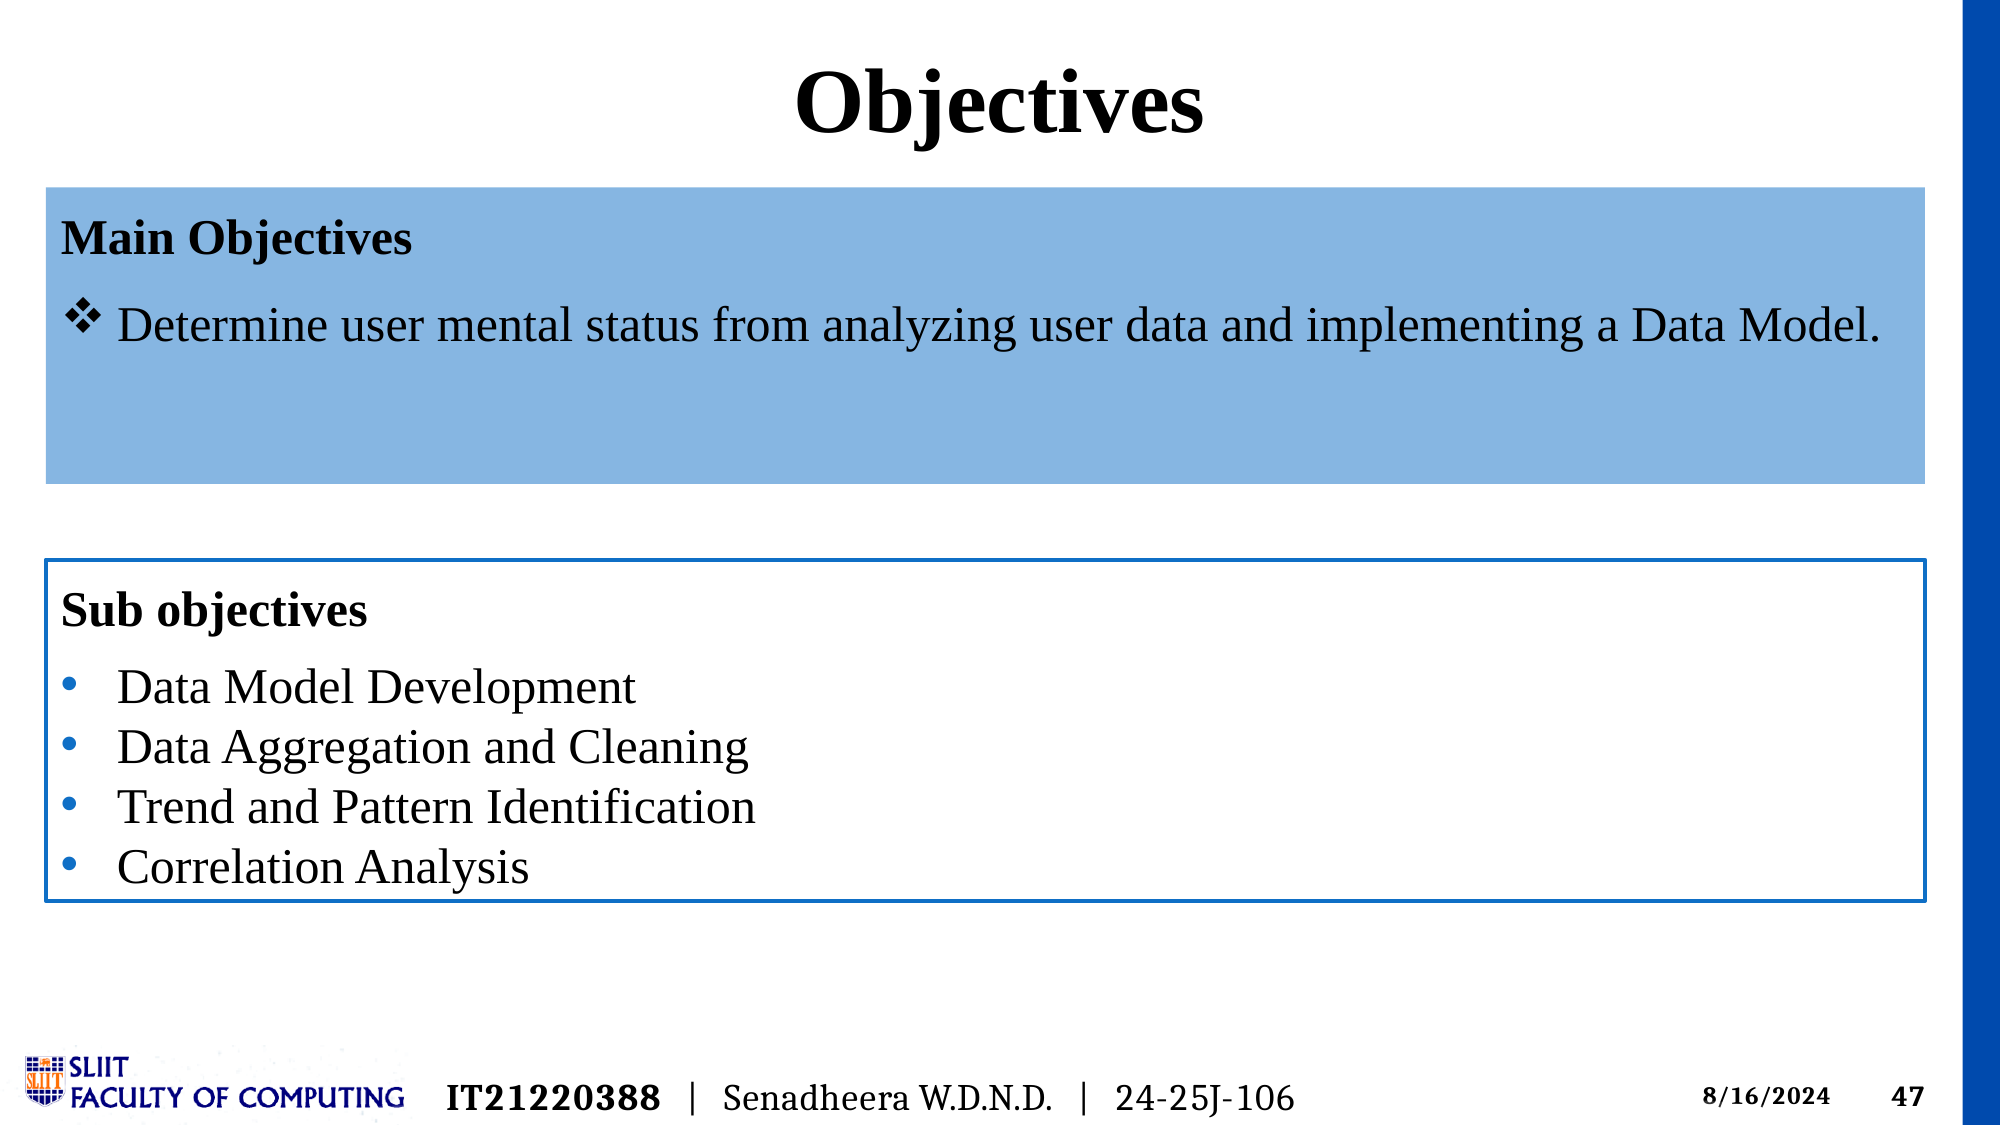

# Objectives
Main Objectives
Determine user mental status from analyzing user data and implementing a Data Model.
Sub objectives
Data Model Development
Data Aggregation and Cleaning
Trend and Pattern Identification
Correlation Analysis
IT21220388   |   Senadheera W.D.N.D.   |   24-25J-106